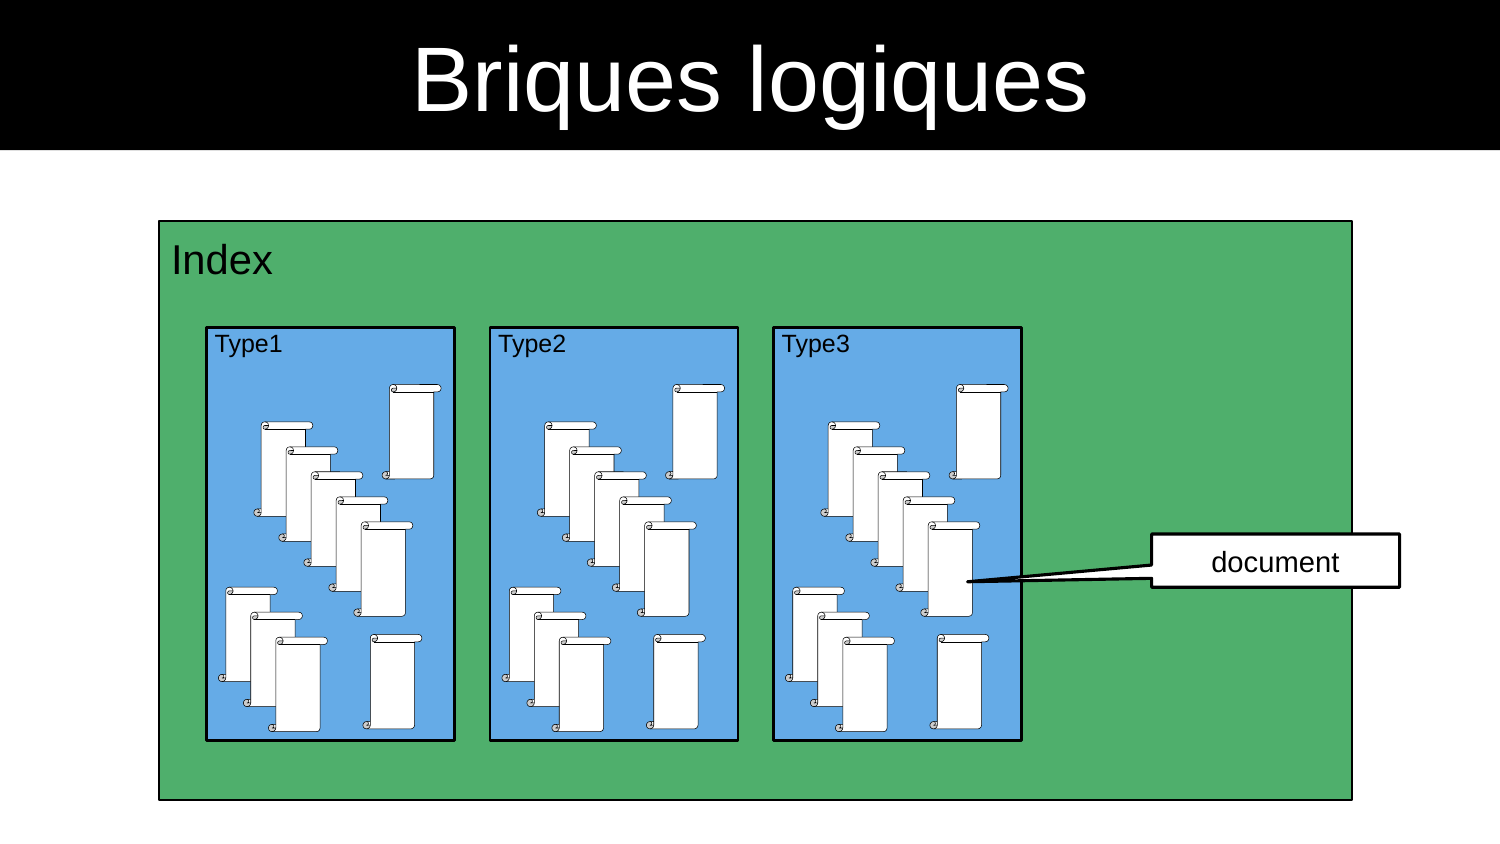

Briques logiques

Index

Type1

Type2

Type3

document